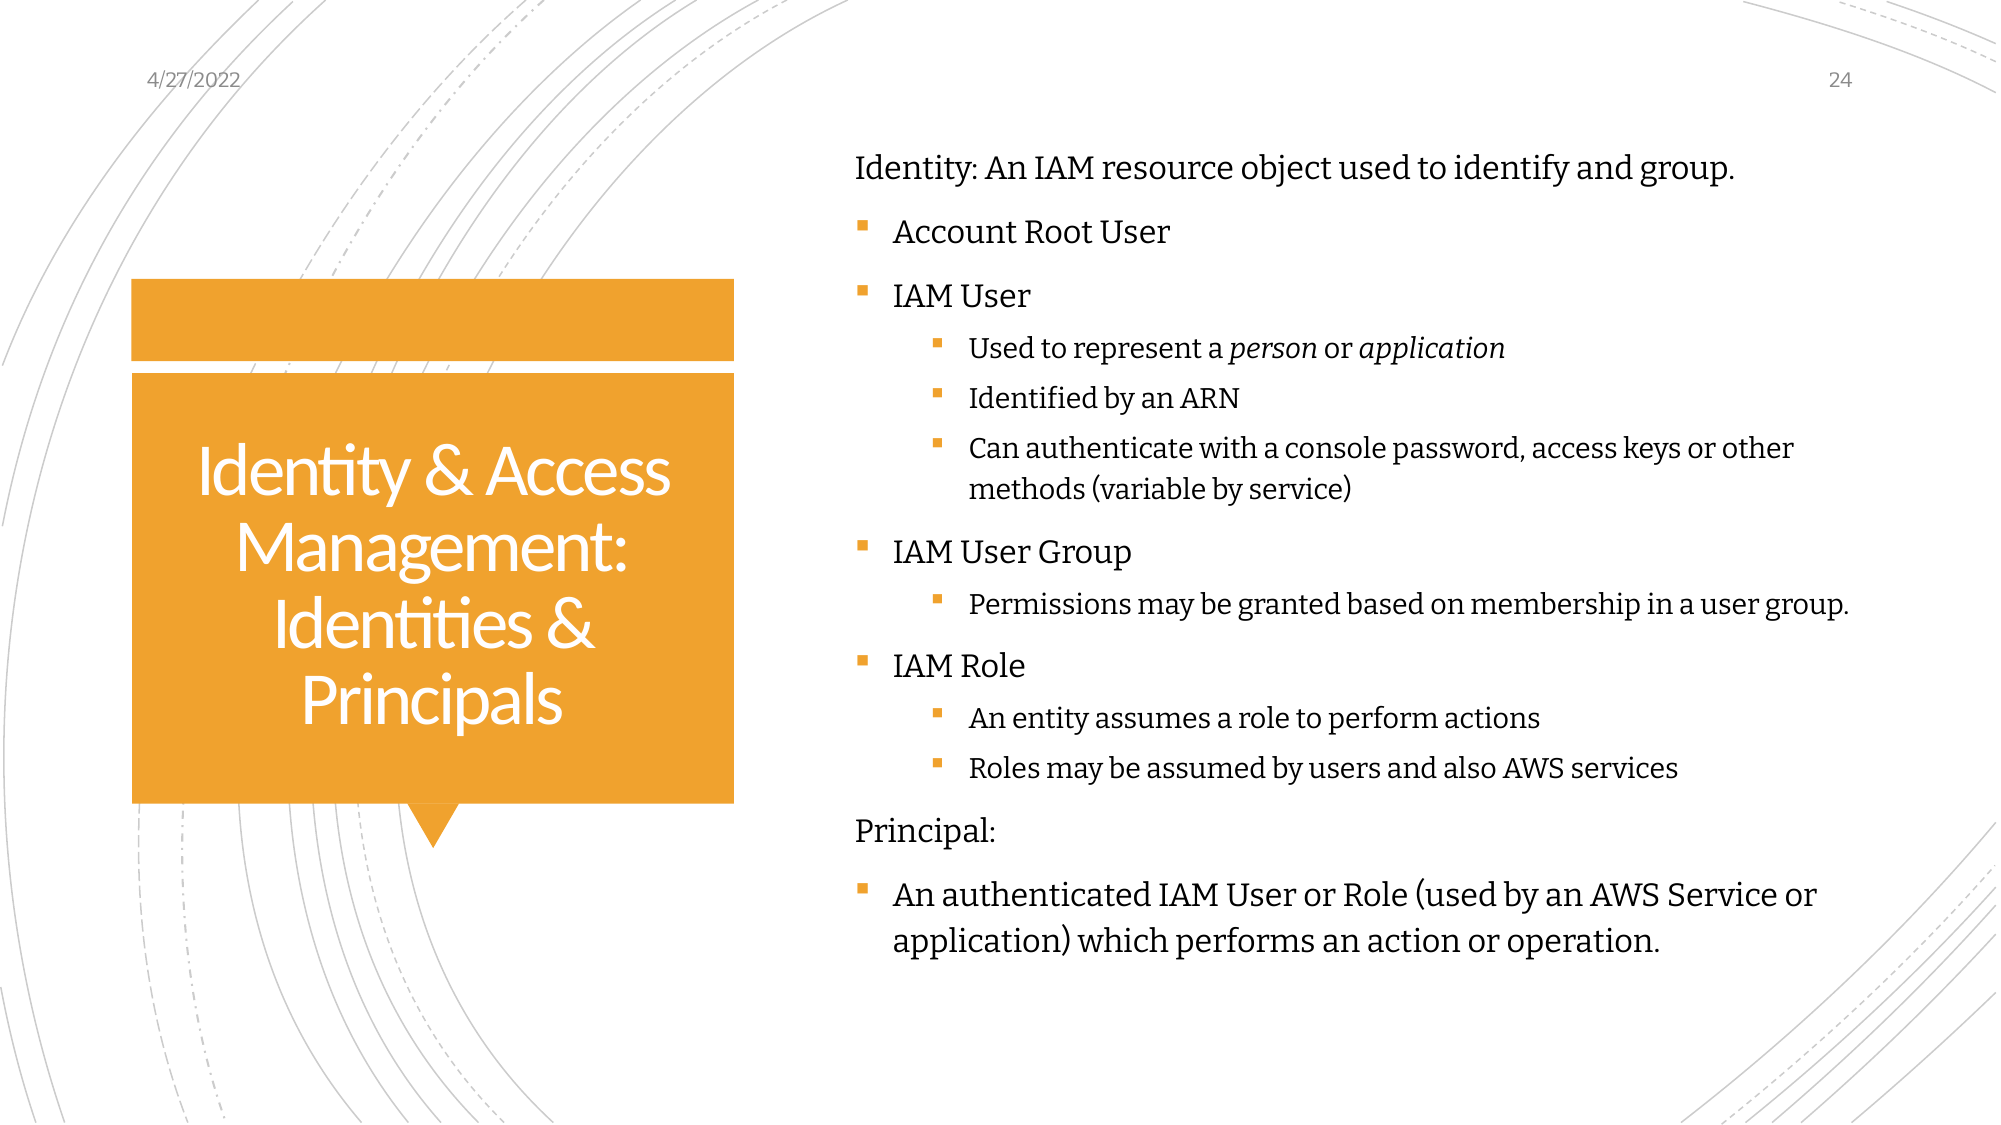

4/27/2022
24
Identity: An IAM resource object used to identify and group.
Account Root User
IAM User
Used to represent a person or application
Identified by an ARN
Can authenticate with a console password, access keys or other methods (variable by service)
IAM User Group
Permissions may be granted based on membership in a user group.
IAM Role
An entity assumes a role to perform actions
Roles may be assumed by users and also AWS services
Principal:
An authenticated IAM User or Role (used by an AWS Service or application) which performs an action or operation.

# Identity & Access Management: Identities & Principals